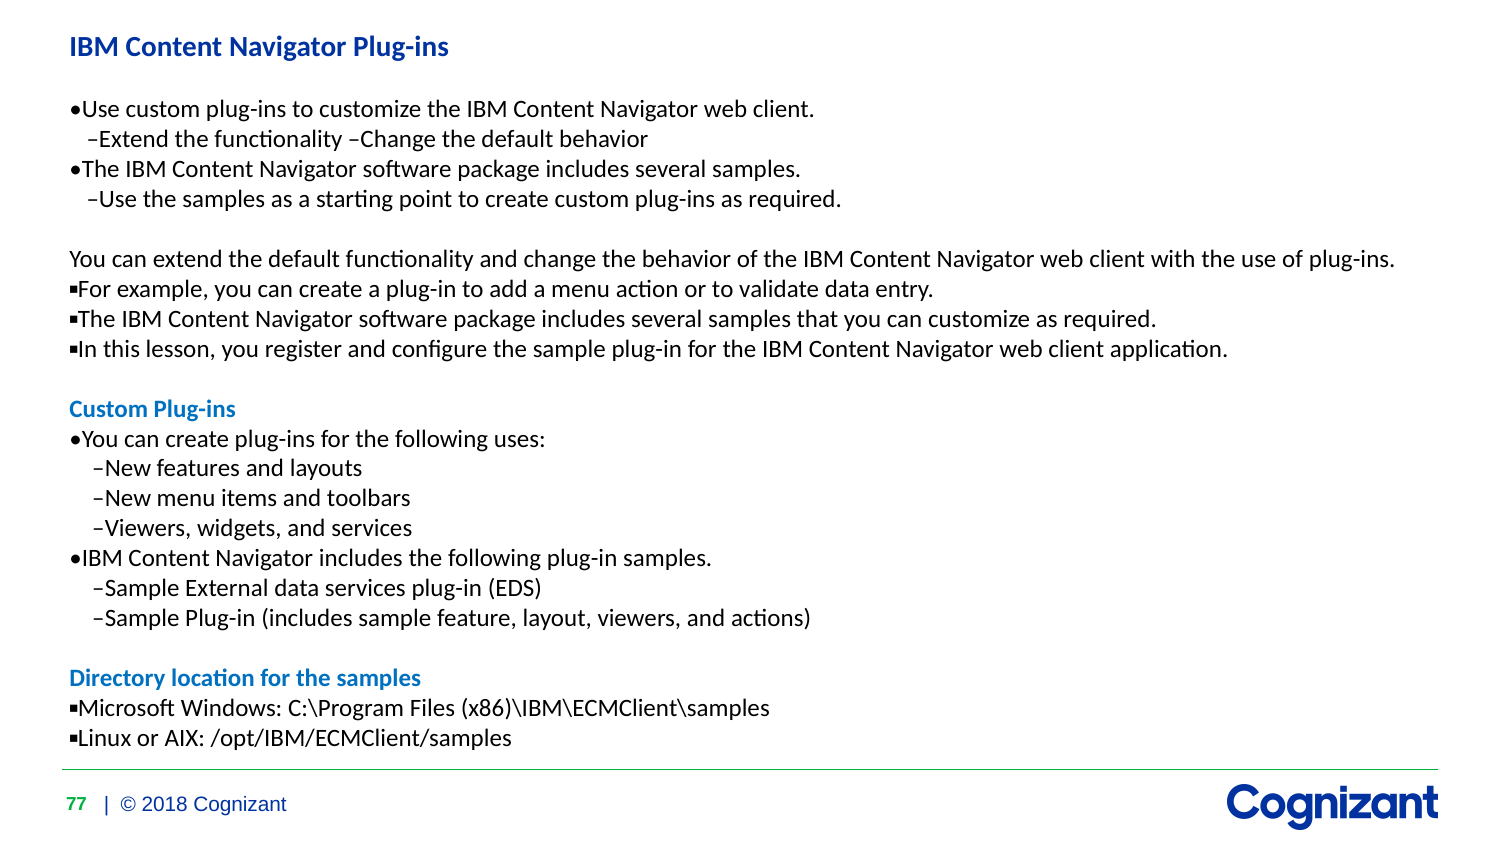

IBM Content Navigator Plug-ins

•Use custom plug-ins to customize the IBM Content Navigator web client.
   –Extend the functionality –Change the default behavior
•The IBM Content Navigator software package includes several samples.
   –Use the samples as a starting point to create custom plug-ins as required.

You can extend the default functionality and change the behavior of the IBM Content Navigator web client with the use of plug-ins.
▪For example, you can create a plug-in to add a menu action or to validate data entry.
▪The IBM Content Navigator software package includes several samples that you can customize as required.
▪In this lesson, you register and configure the sample plug-in for the IBM Content Navigator web client application.

Custom Plug-ins
•You can create plug-ins for the following uses:
    –New features and layouts
    –New menu items and toolbars
    –Viewers, widgets, and services
•IBM Content Navigator includes the following plug-in samples.
    –Sample External data services plug-in (EDS)
    –Sample Plug-in (includes sample feature, layout, viewers, and actions)

Directory location for the samples
▪Microsoft Windows: C:\Program Files (x86)\IBM\ECMClient\samples
▪Linux or AIX: /opt/IBM/ECMClient/samples

#
77